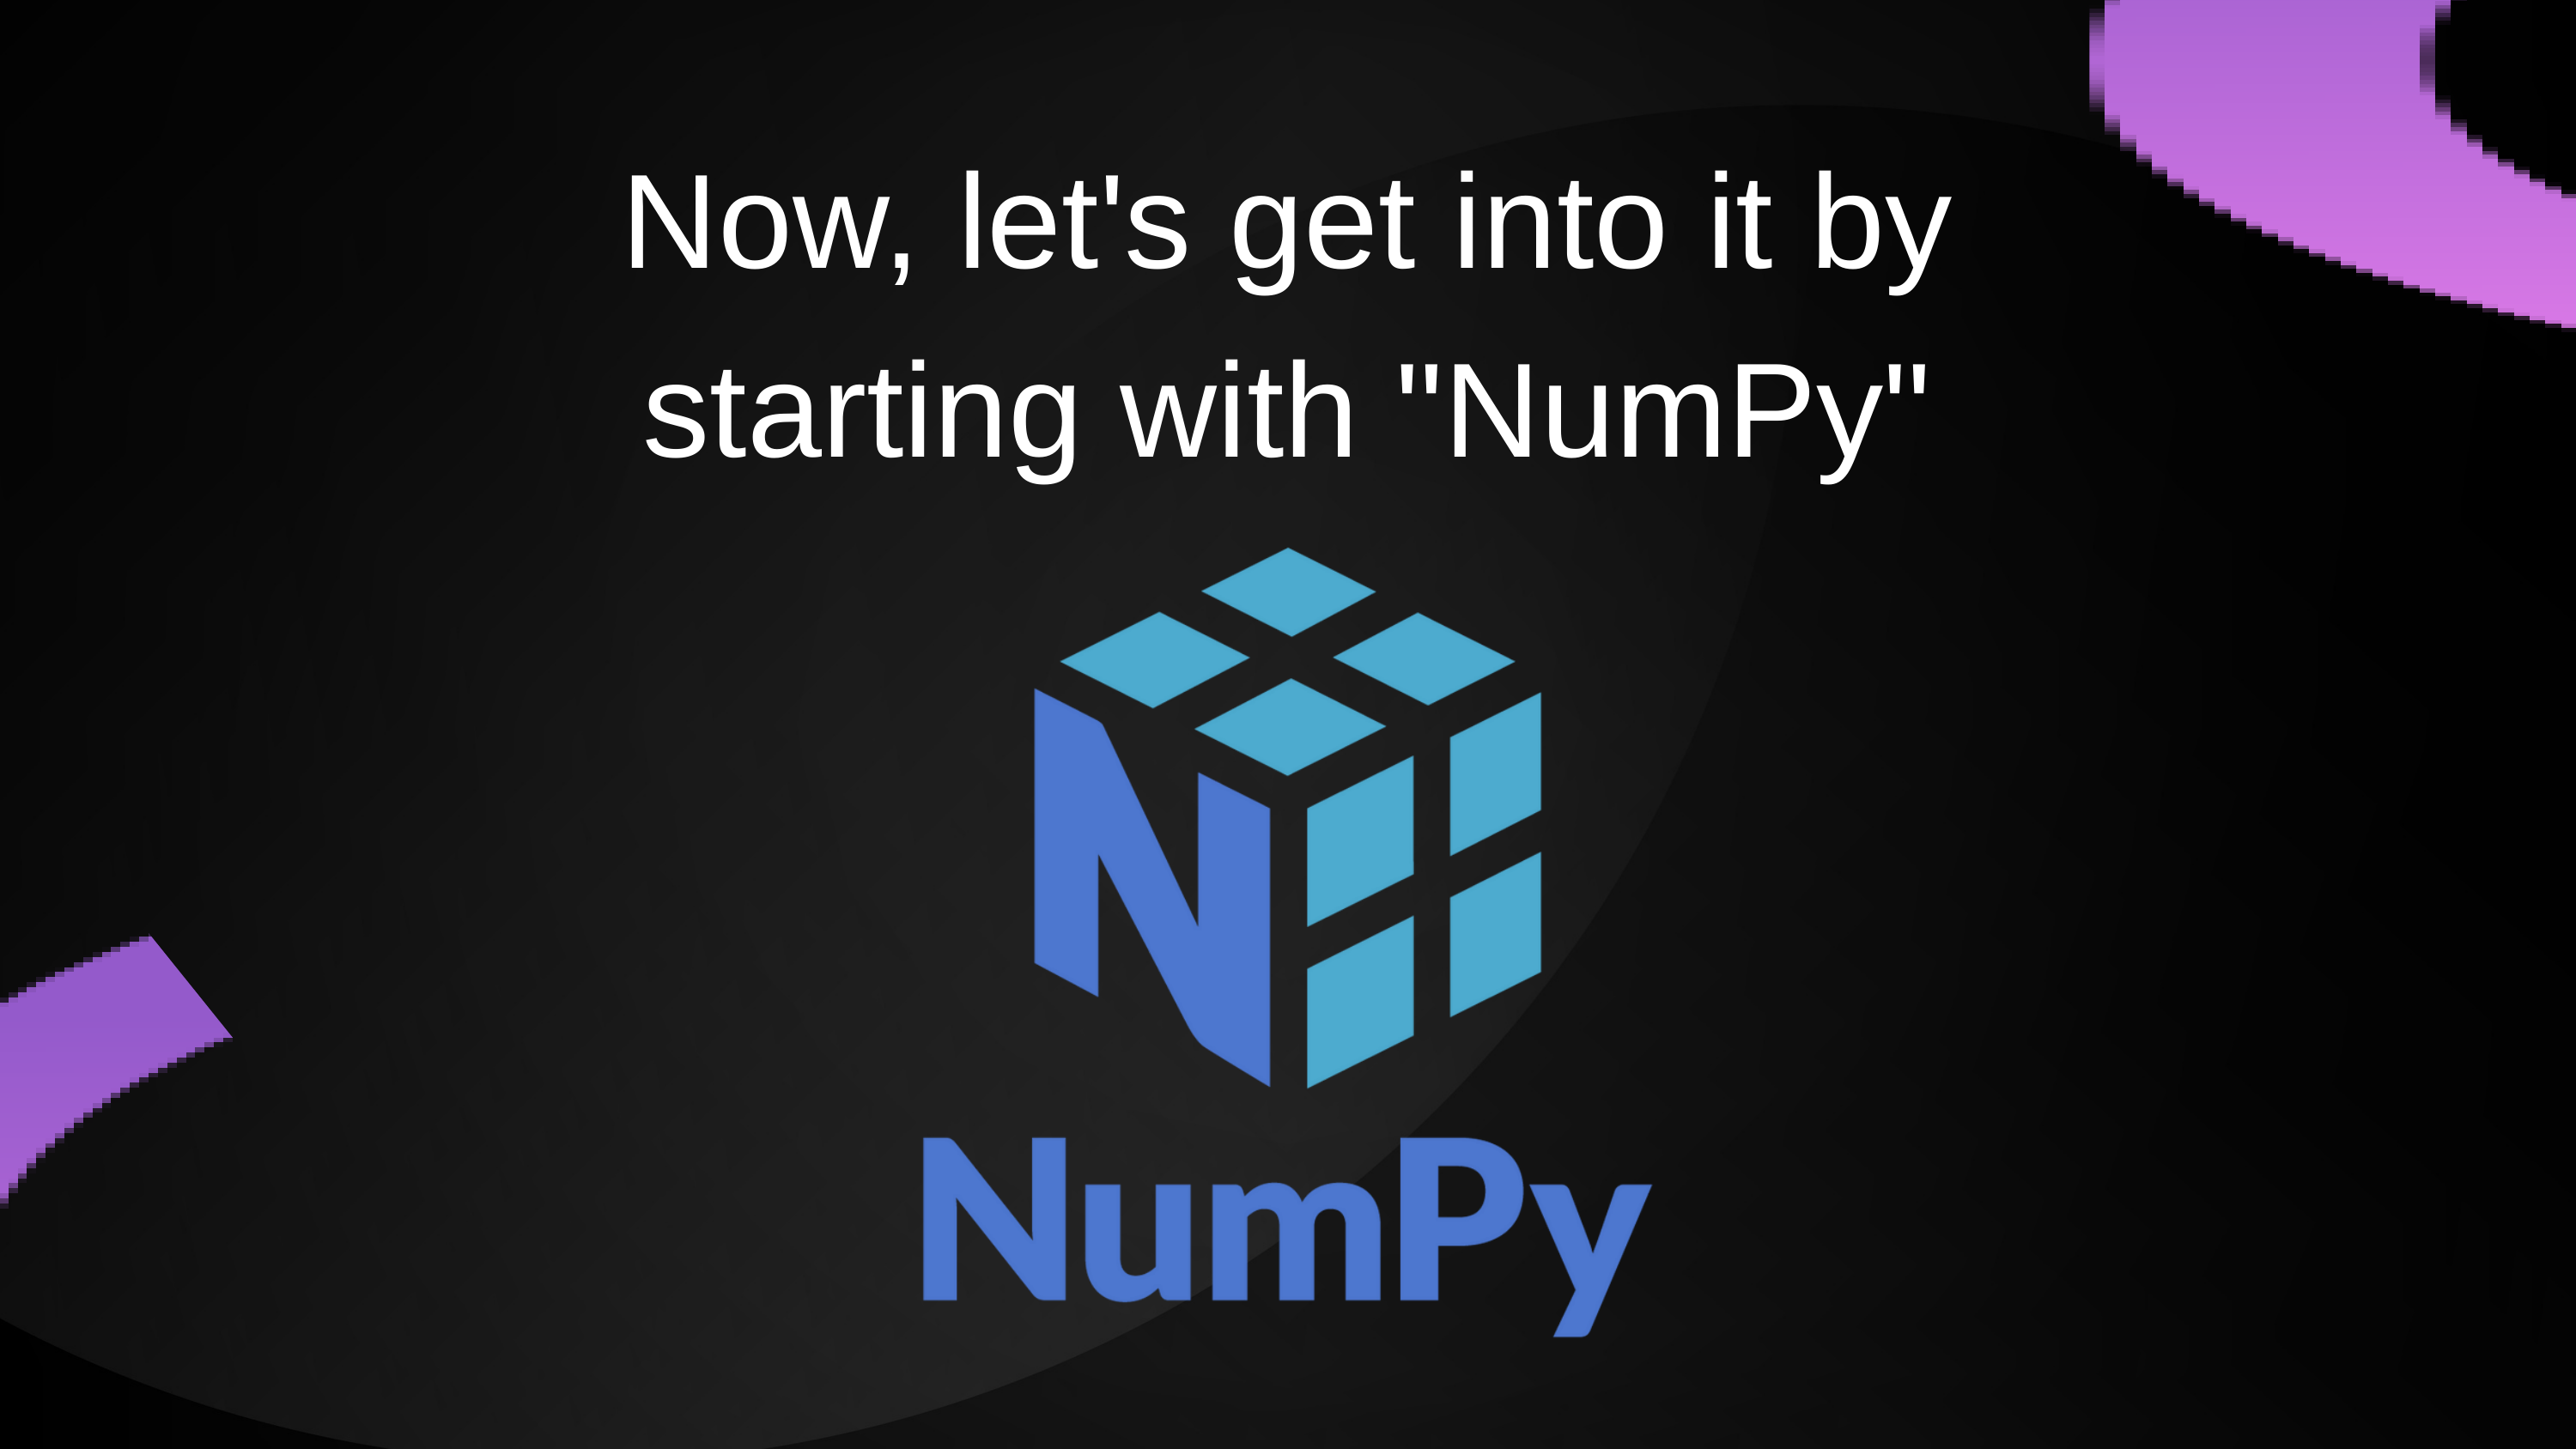

Now, let's get into it by starting with "NumPy"